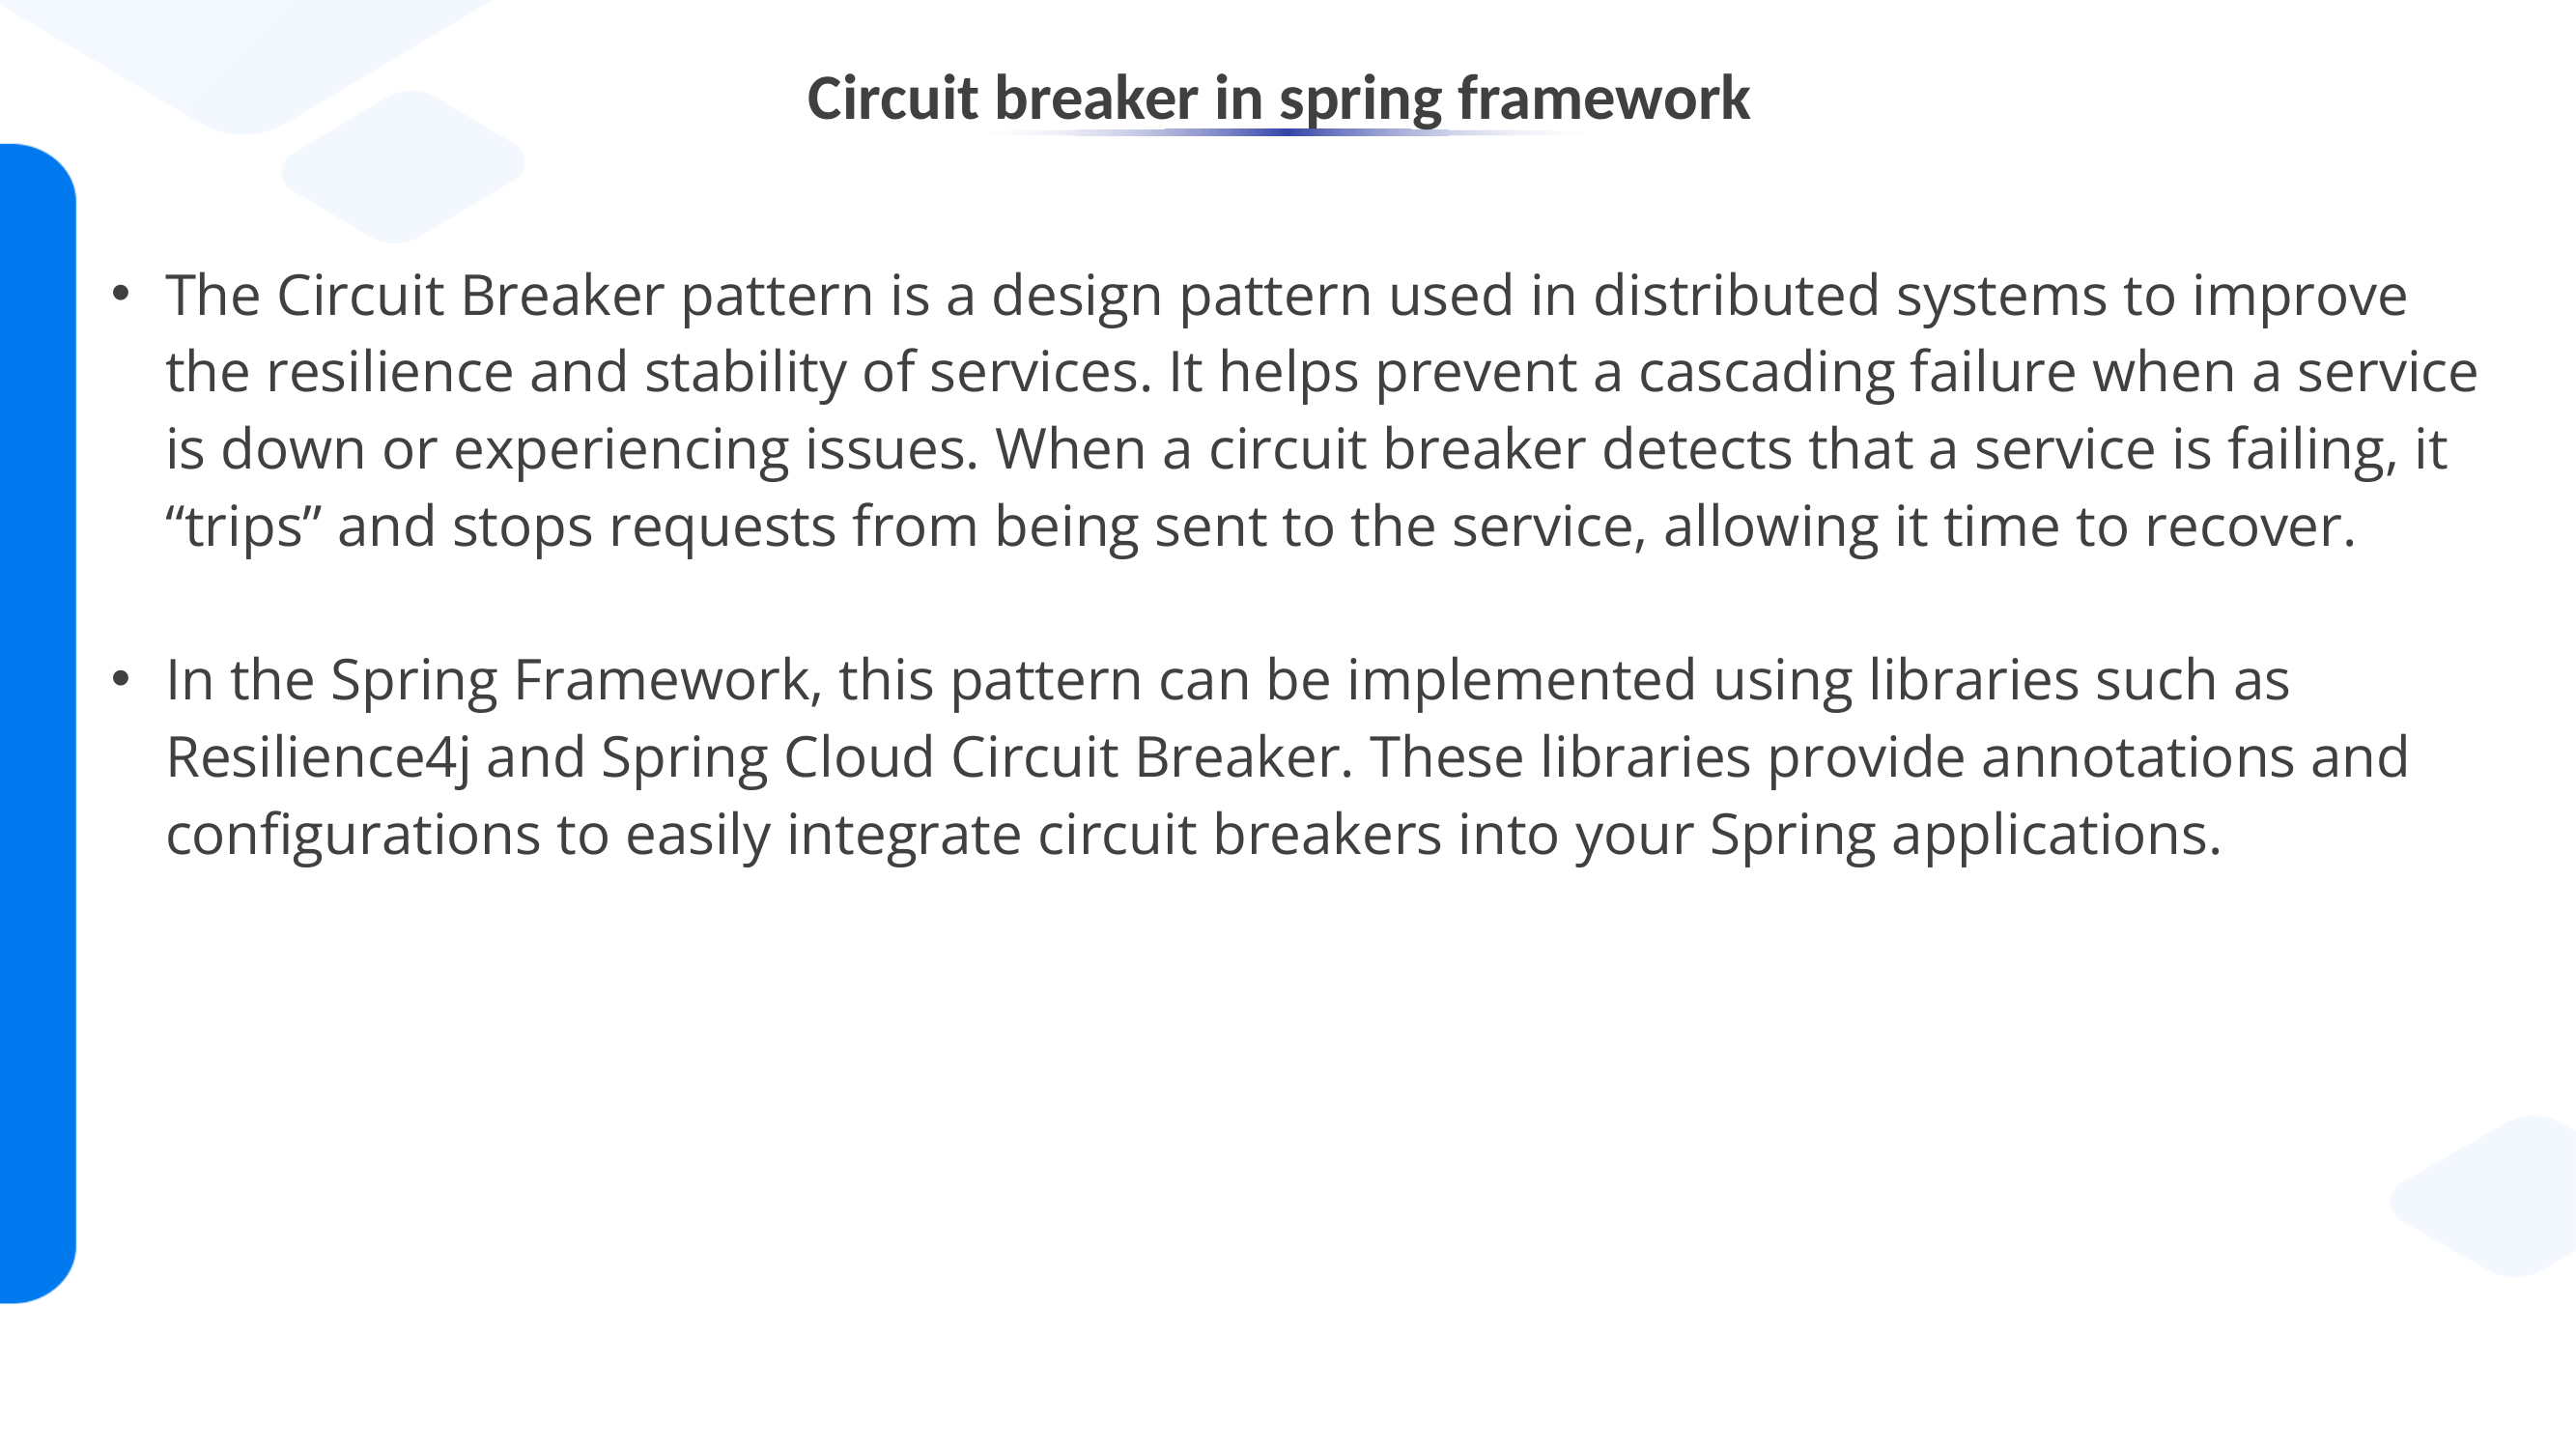

# Circuit breaker in spring framework

The Circuit Breaker pattern is a design pattern used in distributed systems to improve the resilience and stability of services. It helps prevent a cascading failure when a service is down or experiencing issues. When a circuit breaker detects that a service is failing, it “trips” and stops requests from being sent to the service, allowing it time to recover.

In the Spring Framework, this pattern can be implemented using libraries such as Resilience4j and Spring Cloud Circuit Breaker. These libraries provide annotations and configurations to easily integrate circuit breakers into your Spring applications.